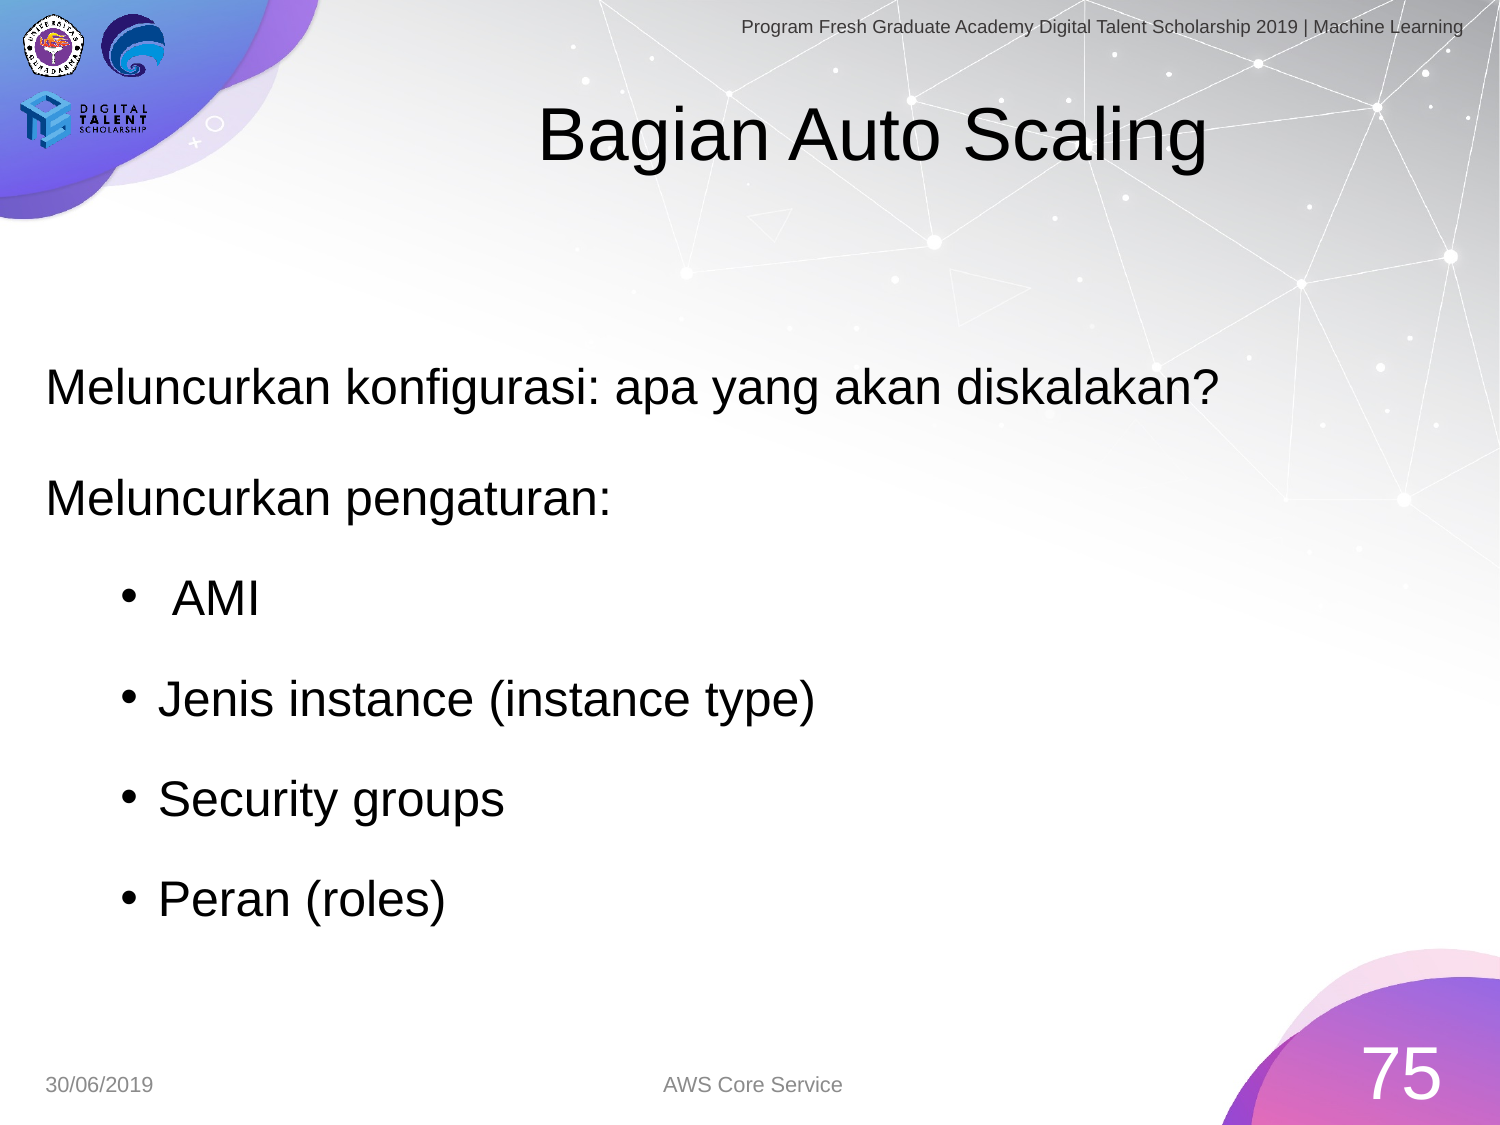

# Bagian Auto Scaling
Meluncurkan konfigurasi: apa yang akan diskalakan?
Meluncurkan pengaturan:
 AMI
Jenis instance (instance type)
Security groups
Peran (roles)
75
AWS Core Service
30/06/2019